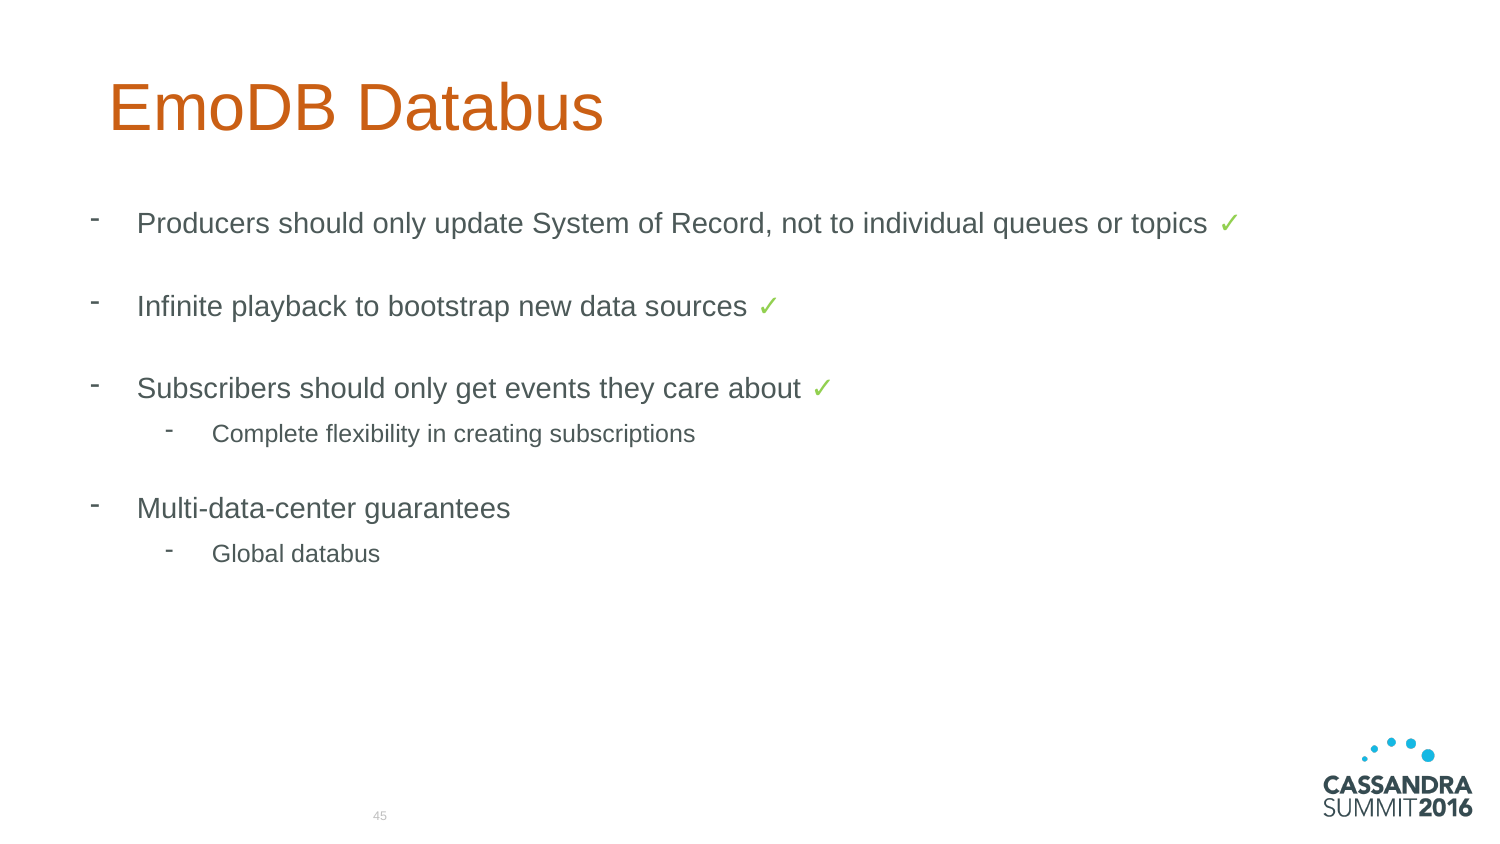

# EmoDB Databus
Producers should only update System of Record, not to individual queues or topics ✓
Infinite playback to bootstrap new data sources ✓
Subscribers should only get events they care about ✓
Complete flexibility in creating subscriptions
Multi-data-center guarantees
Global databus
45